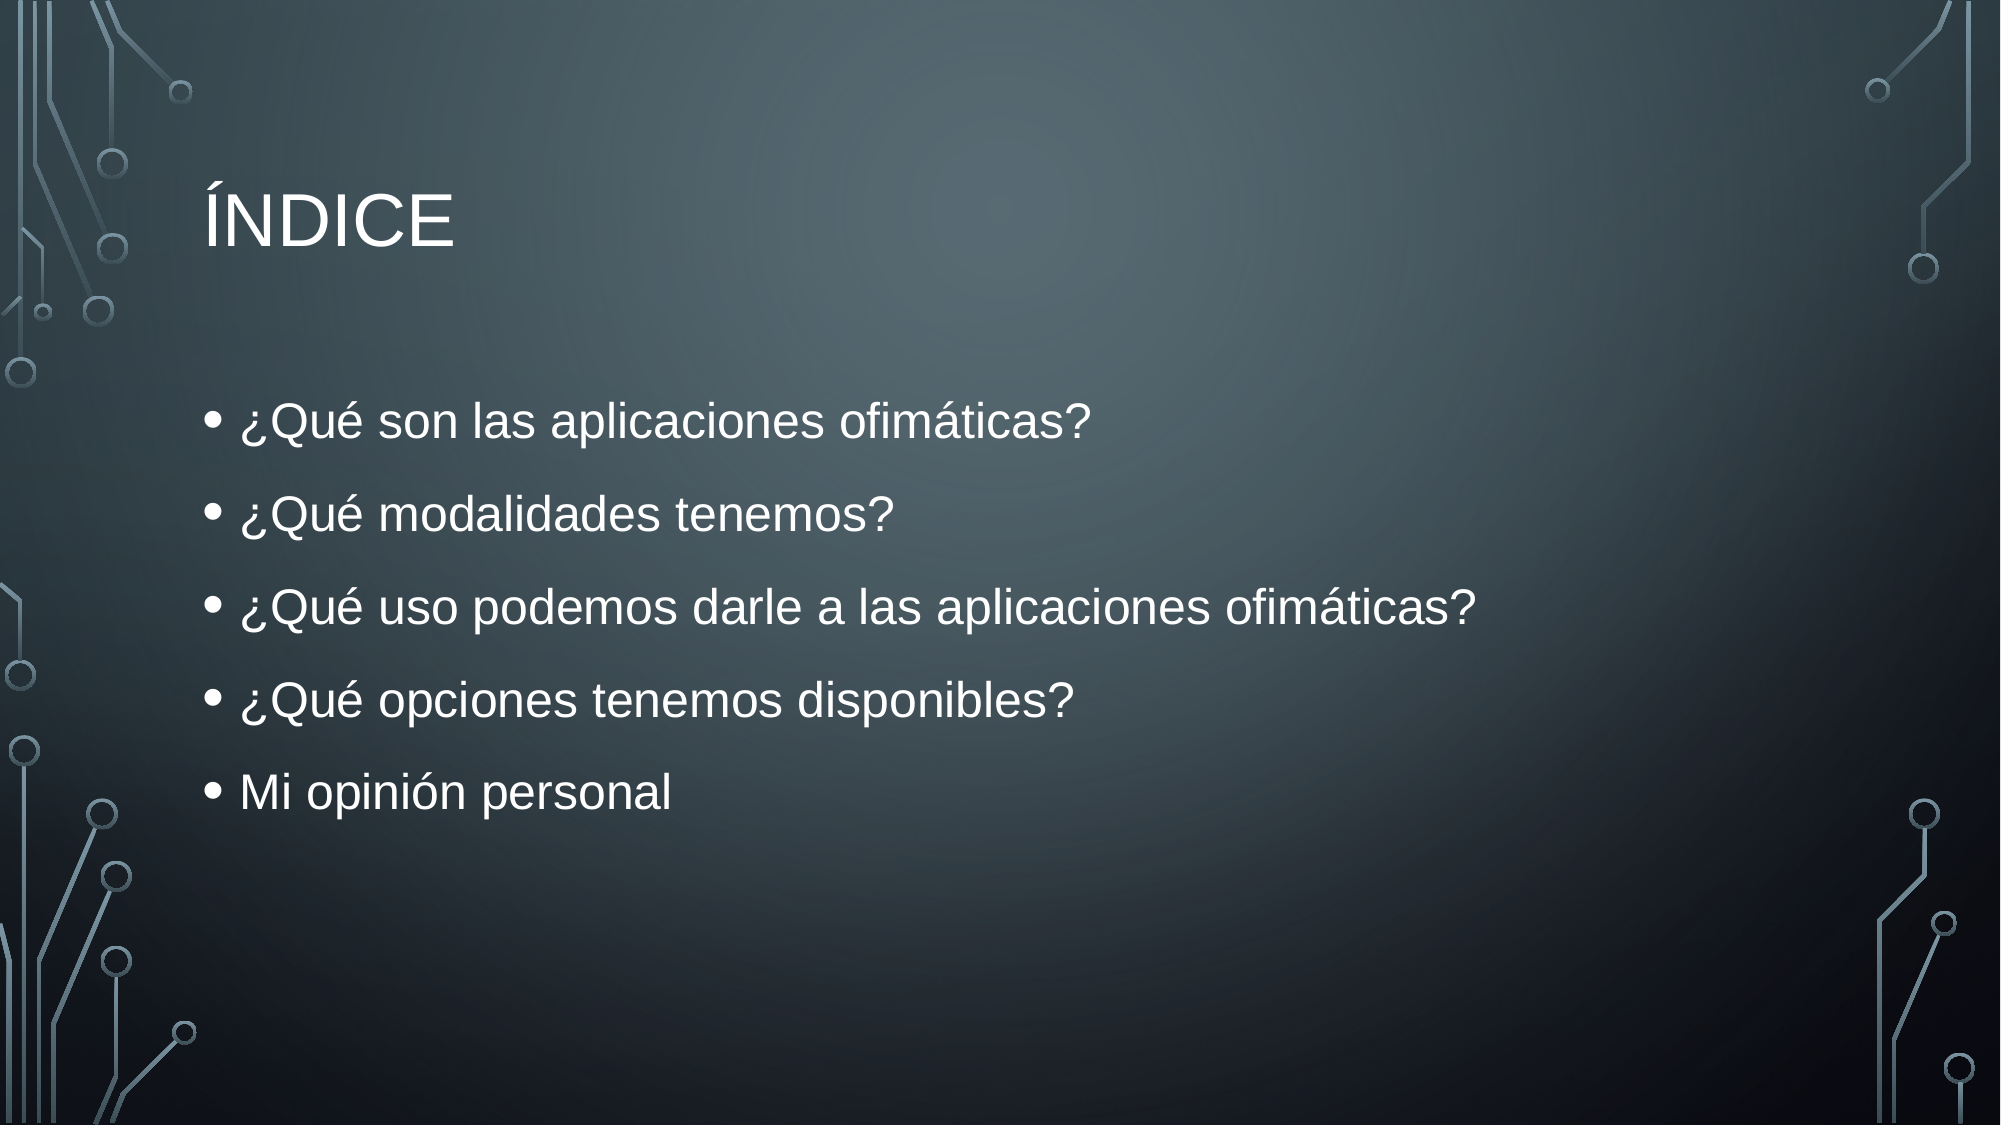

# Índice
¿Qué son las aplicaciones ofimáticas?
¿Qué modalidades tenemos?
¿Qué uso podemos darle a las aplicaciones ofimáticas?
¿Qué opciones tenemos disponibles?
Mi opinión personal